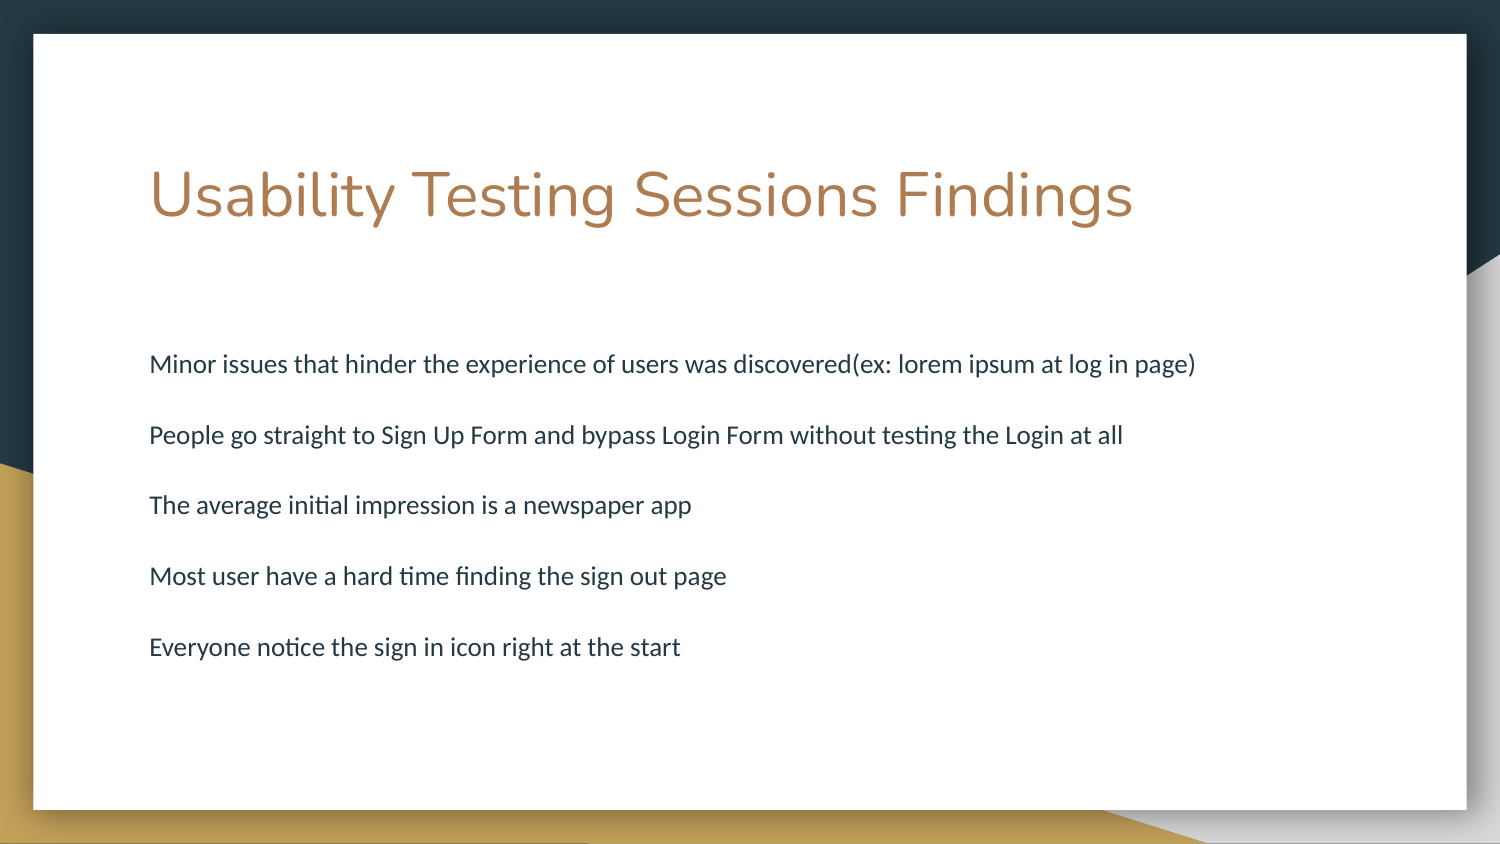

# Usability Testing Sessions Findings
Minor issues that hinder the experience of users was discovered(ex: lorem ipsum at log in page)
People go straight to Sign Up Form and bypass Login Form without testing the Login at all
The average initial impression is a newspaper app
Most user have a hard time finding the sign out page
Everyone notice the sign in icon right at the start